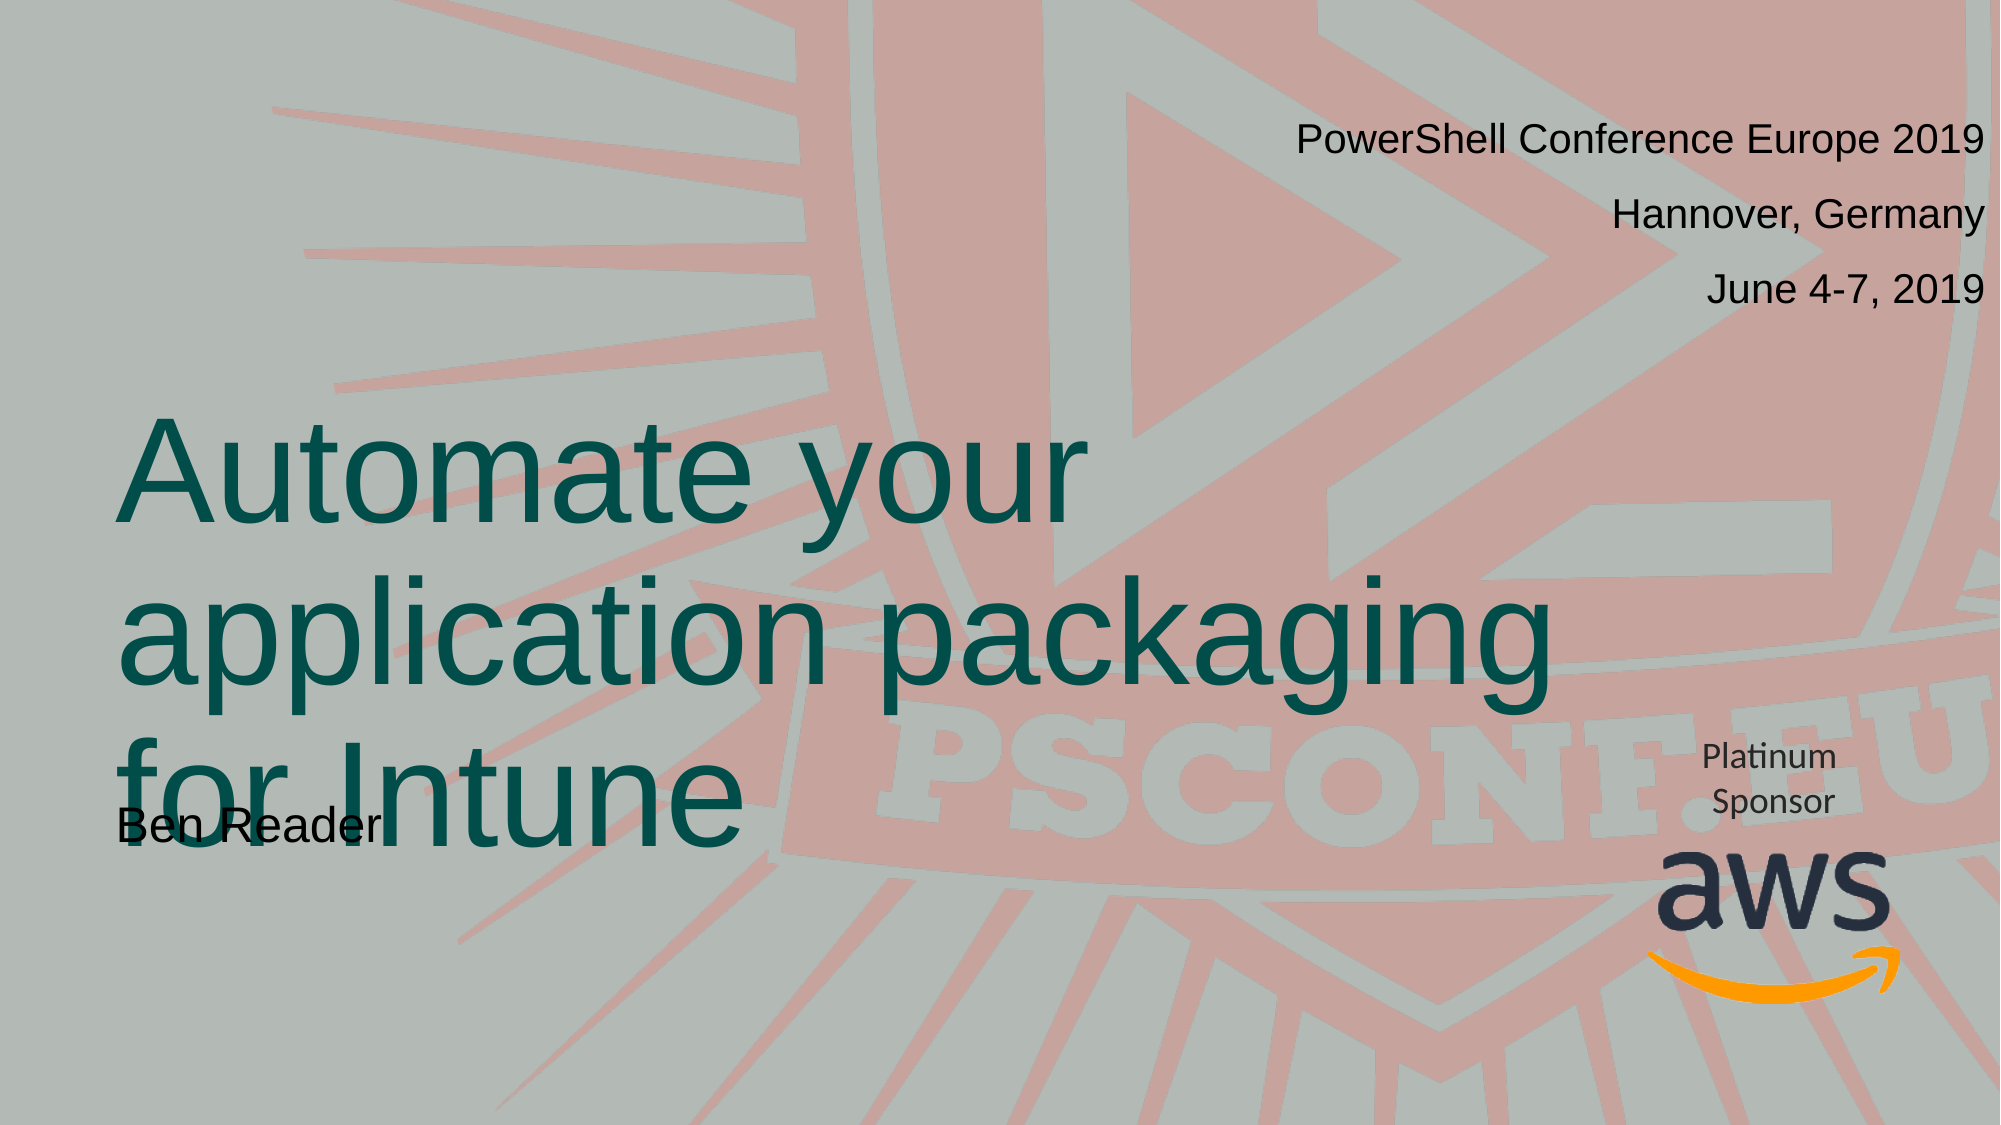

# Automate your application packaging for Intune
Ben Reader